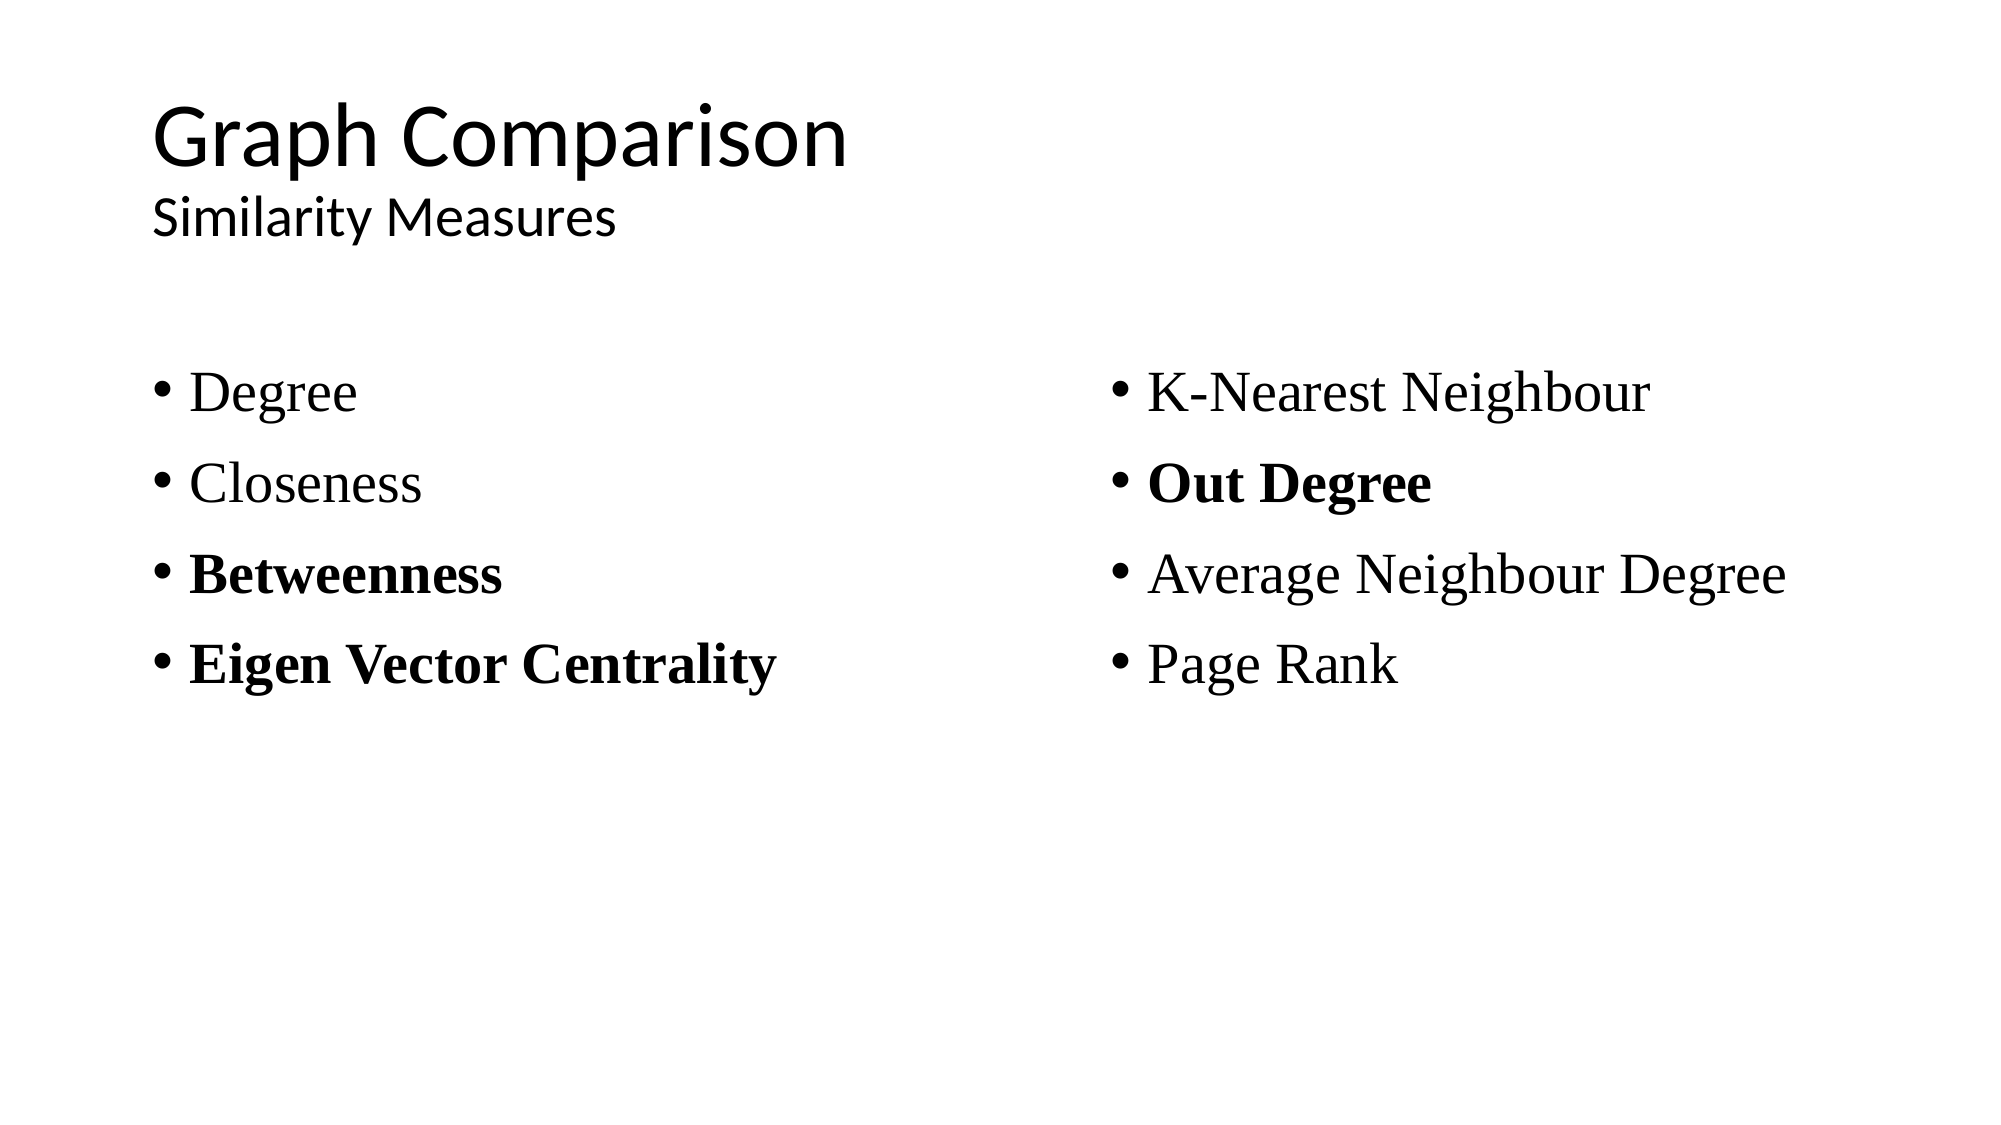

# Graph Comparison Similarity Measures
Degree
Closeness
Betweenness
Eigen Vector Centrality
K-Nearest Neighbour
Out Degree
Average Neighbour Degree
Page Rank